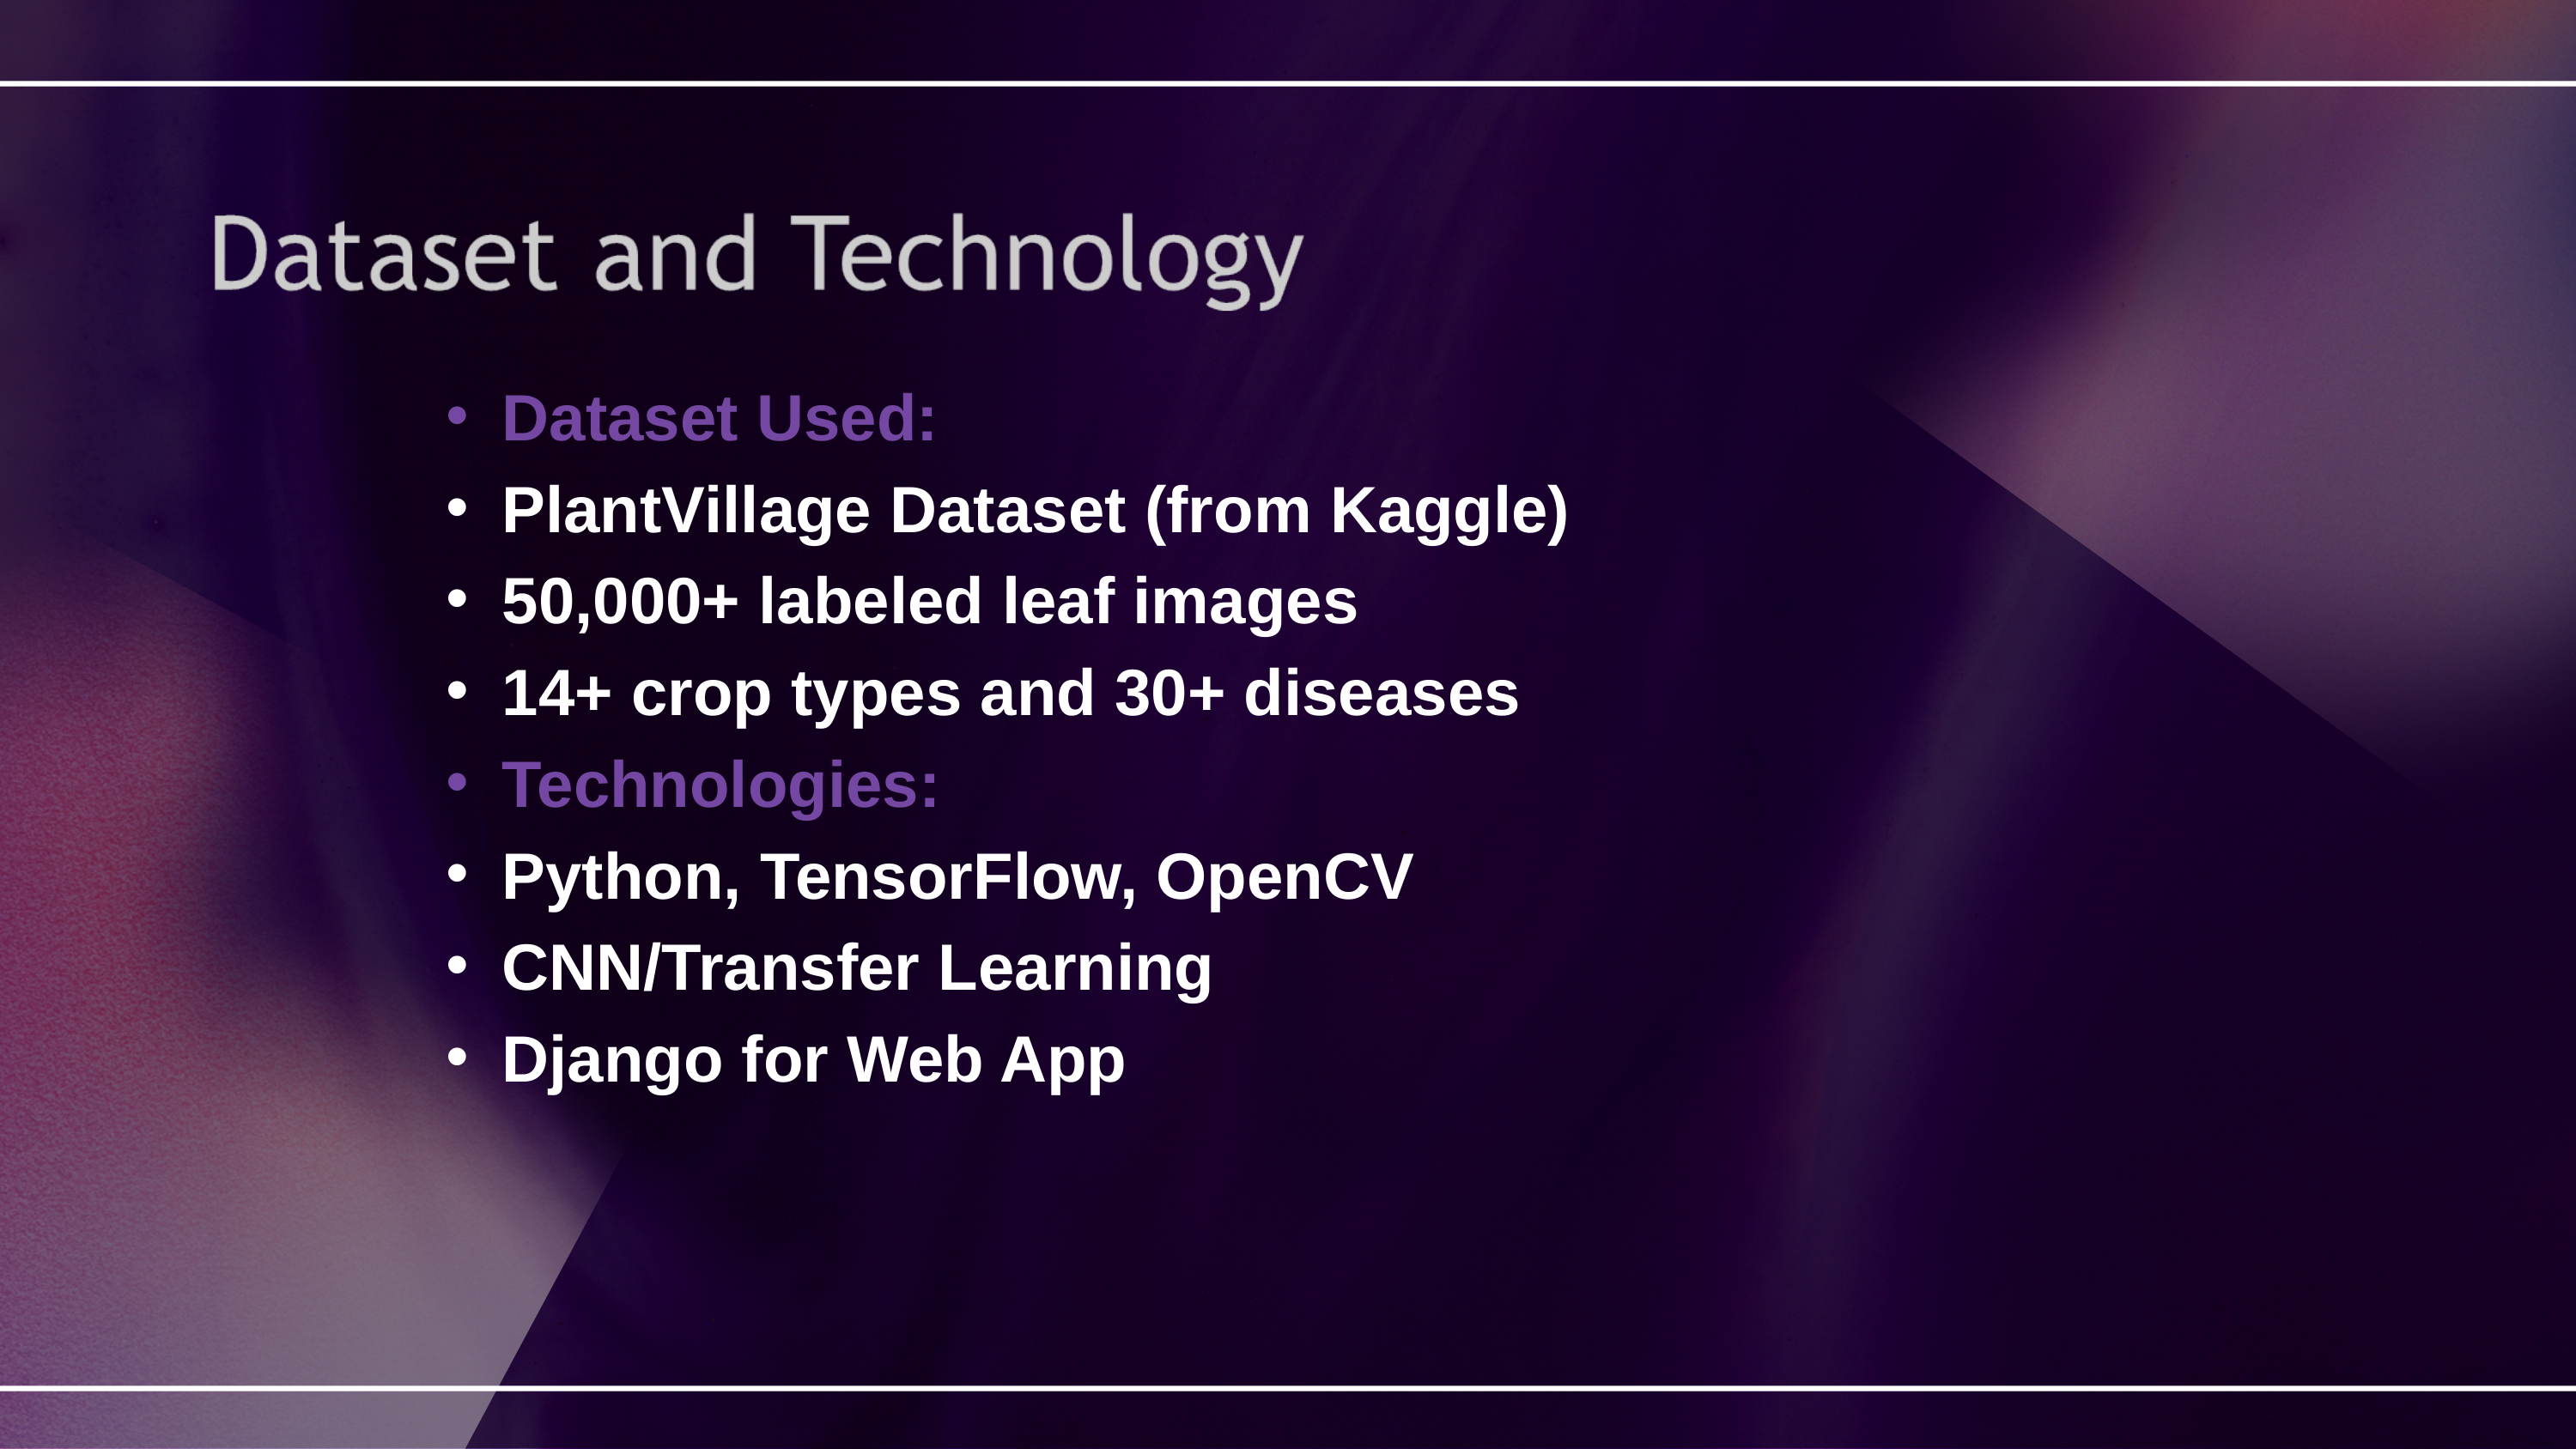

Dataset Used:
PlantVillage Dataset (from Kaggle)
50,000+ labeled leaf images
14+ crop types and 30+ diseases
Technologies:
Python, TensorFlow, OpenCV
CNN/Transfer Learning
Django for Web App